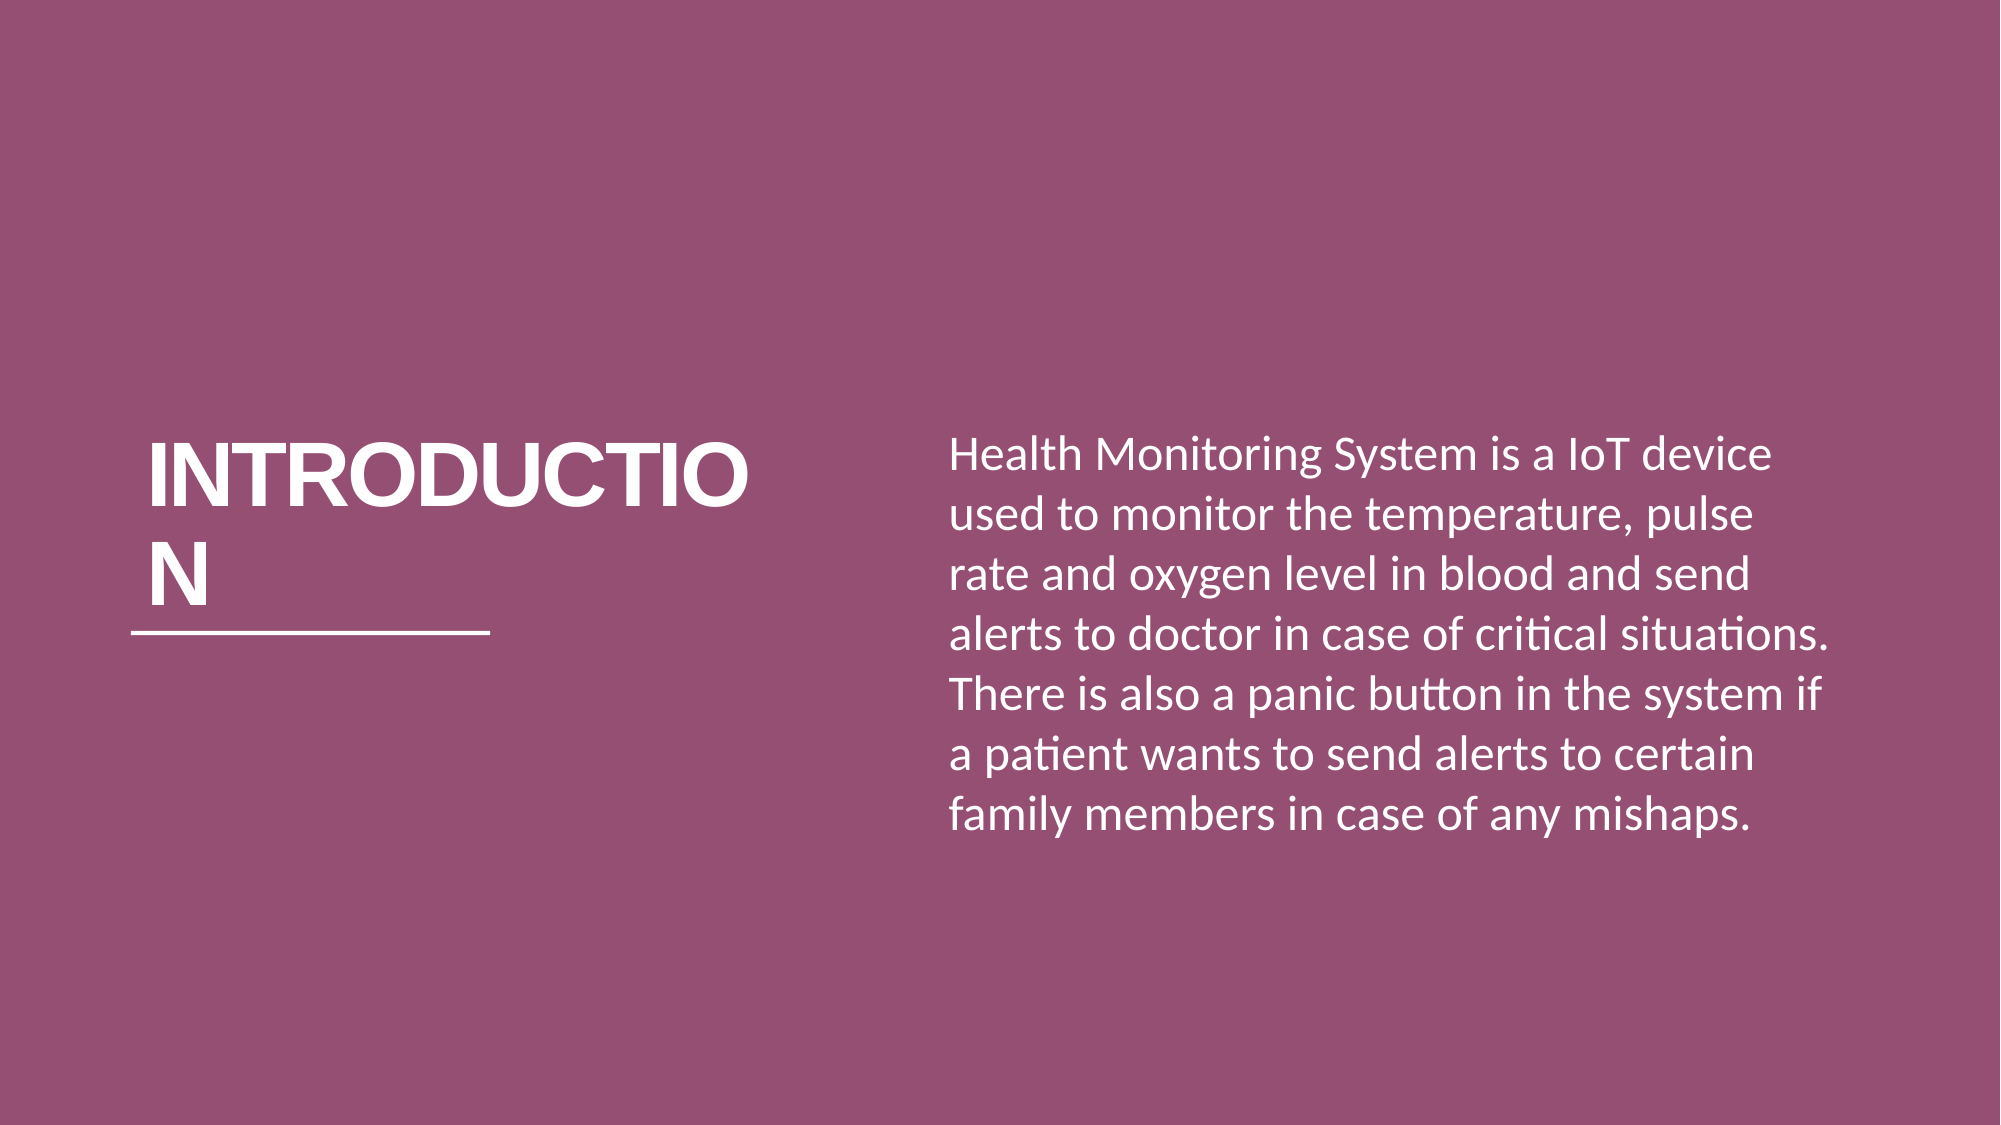

# INTRODUCTION
Health Monitoring System is a IoT device used to monitor the temperature, pulse rate and oxygen level in blood and send alerts to doctor in case of critical situations. There is also a panic button in the system if a patient wants to send alerts to certain family members in case of any mishaps.